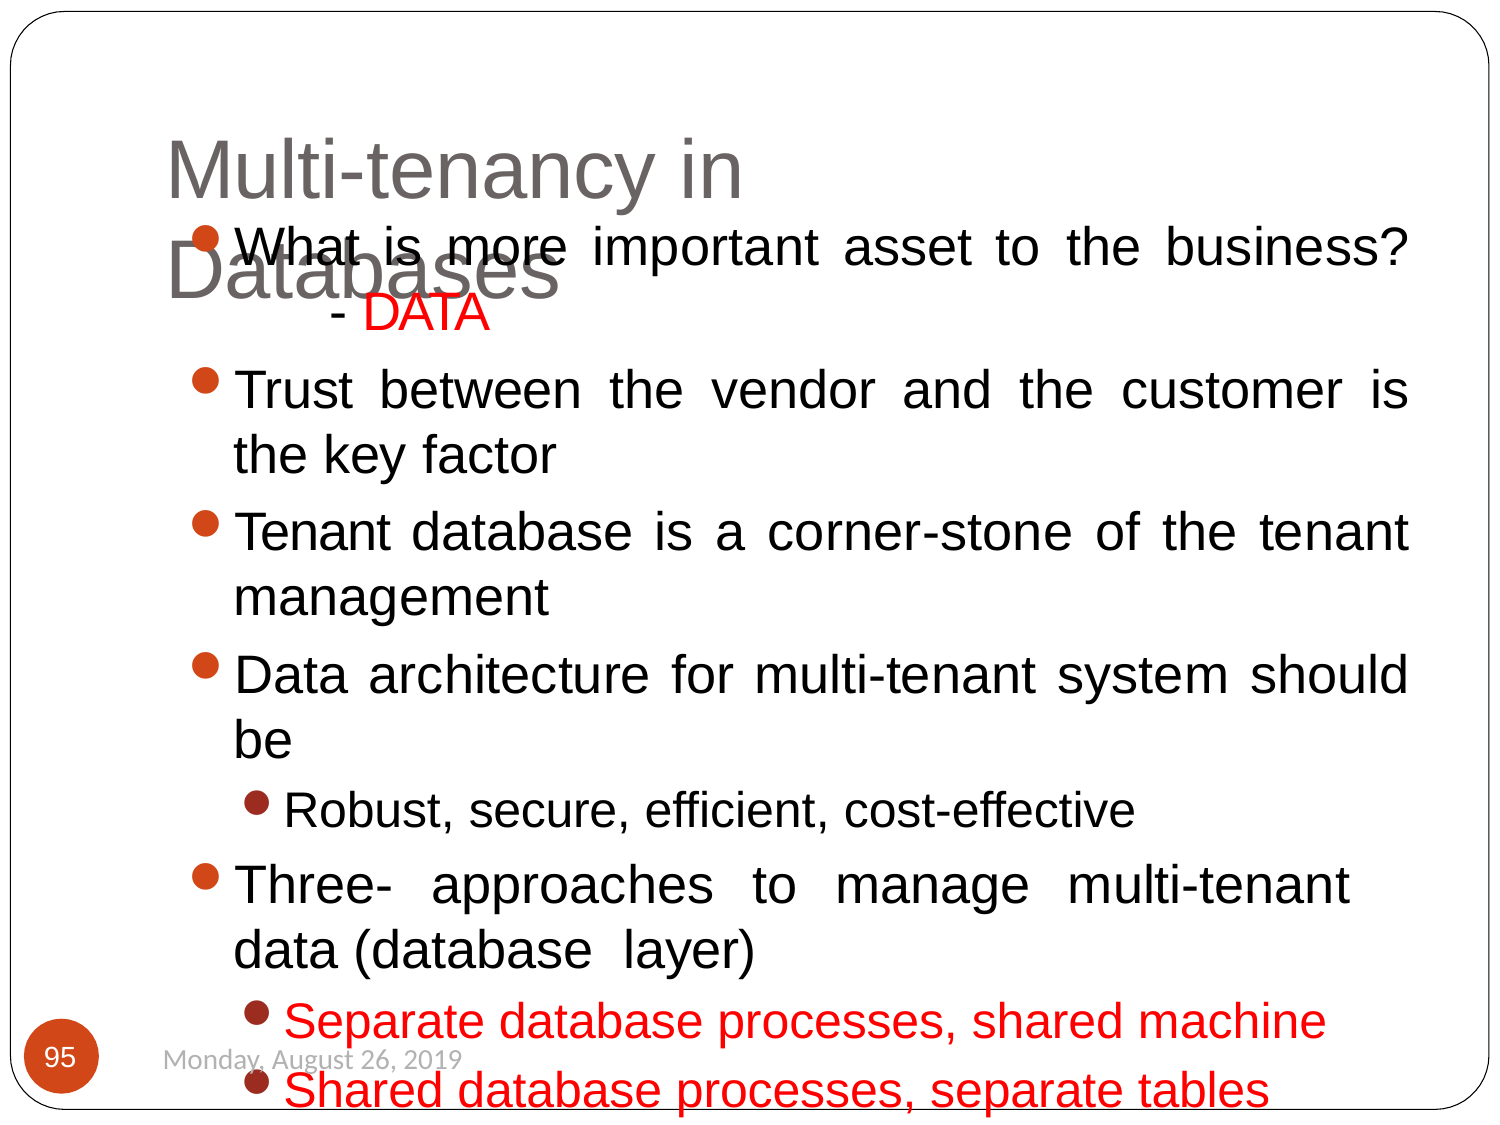

# Multi-tenancy in Databases
What is more important asset to the business?	- DATA
Trust between the vendor and the customer is the key factor
Tenant database is a corner-stone of the tenant management
Data architecture for multi-tenant system should be
Robust, secure, efficient, cost-effective
Three- approaches to manage multi-tenant data (database  layer)
Separate database processes, shared machine
Shared database processes, separate tables
Shared table

95
Monday, August 26, 2019